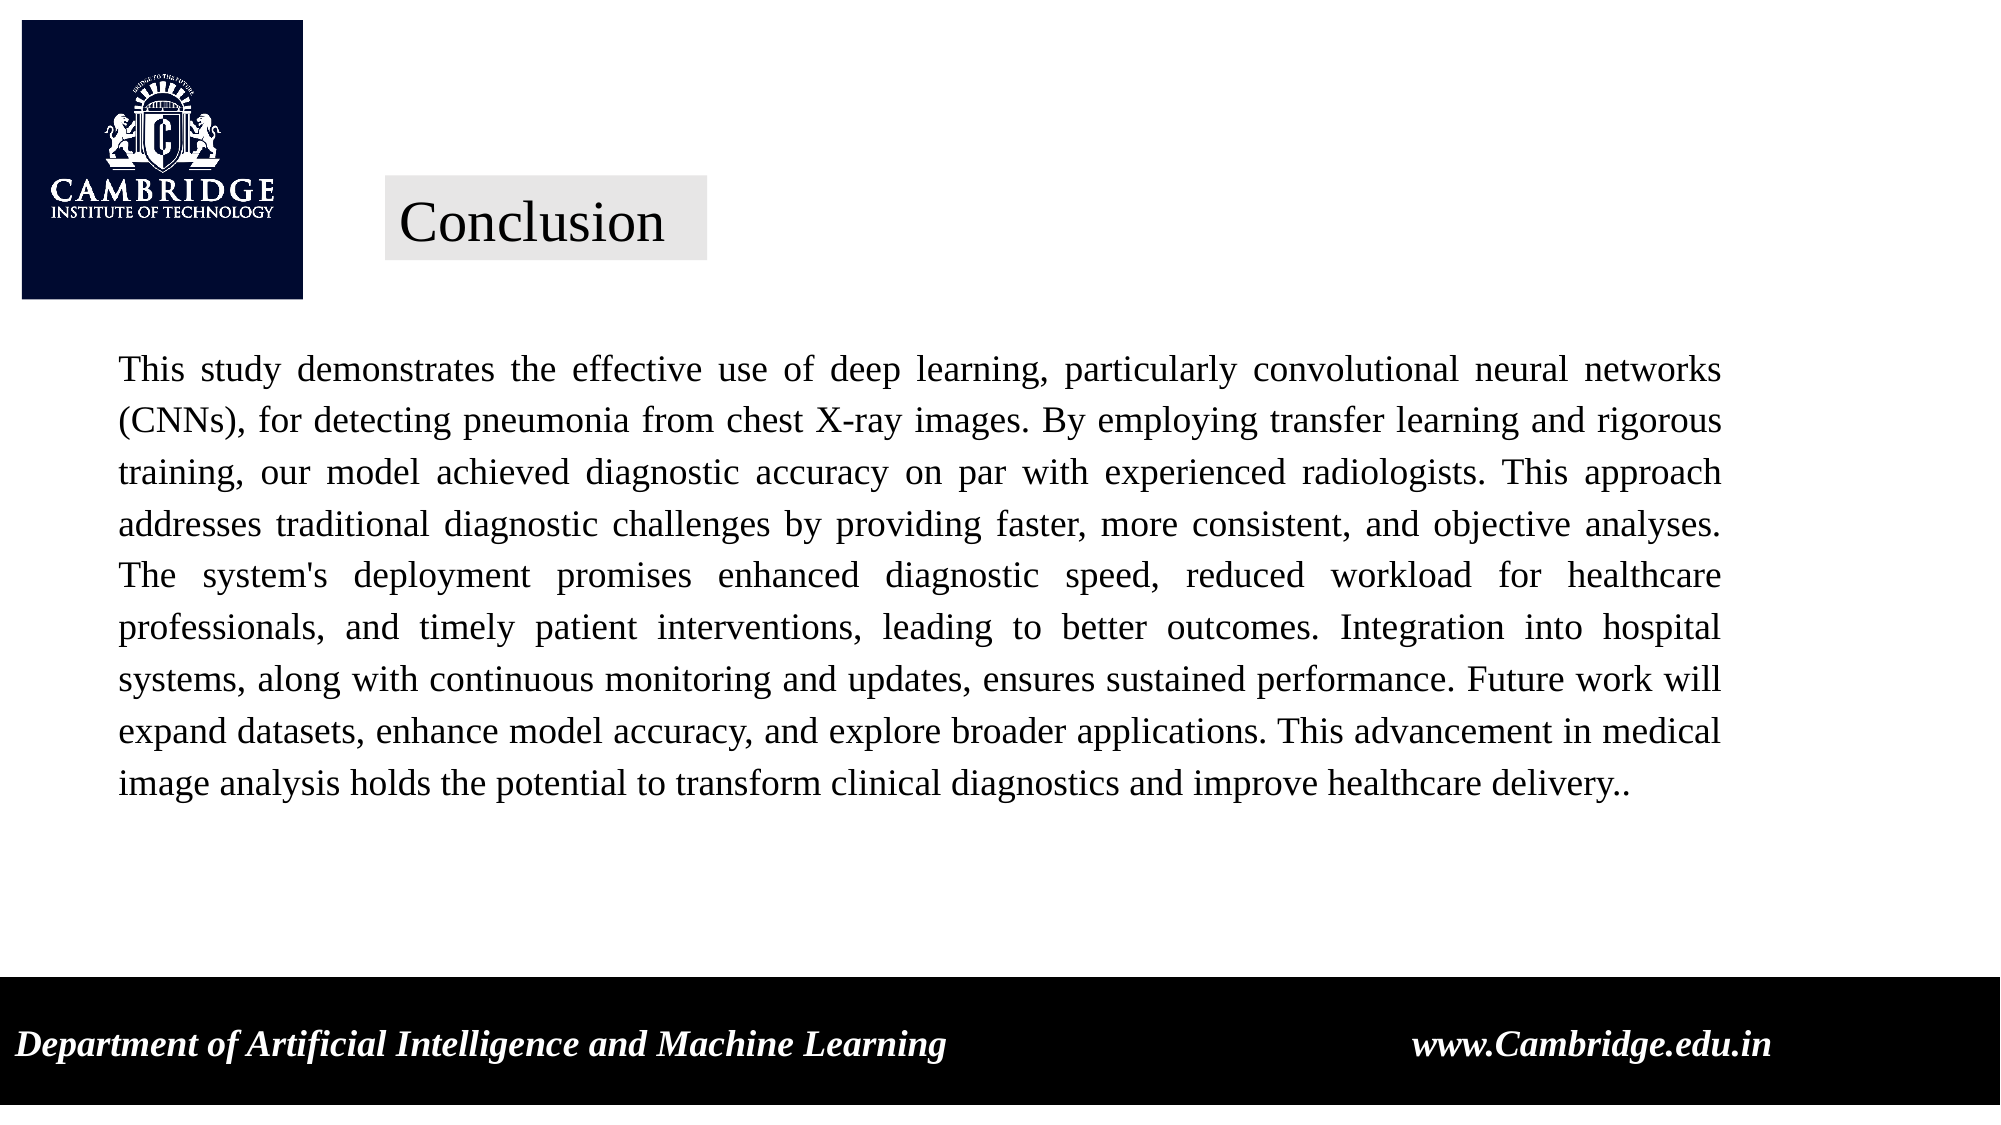

Conclusion
This study demonstrates the effective use of deep learning, particularly convolutional neural networks (CNNs), for detecting pneumonia from chest X-ray images. By employing transfer learning and rigorous training, our model achieved diagnostic accuracy on par with experienced radiologists. This approach addresses traditional diagnostic challenges by providing faster, more consistent, and objective analyses. The system's deployment promises enhanced diagnostic speed, reduced workload for healthcare professionals, and timely patient interventions, leading to better outcomes. Integration into hospital systems, along with continuous monitoring and updates, ensures sustained performance. Future work will expand datasets, enhance model accuracy, and explore broader applications. This advancement in medical image analysis holds the potential to transform clinical diagnostics and improve healthcare delivery..
Department of Artificial Intelligence and Machine Learning                                                 www.Cambridge.edu.in